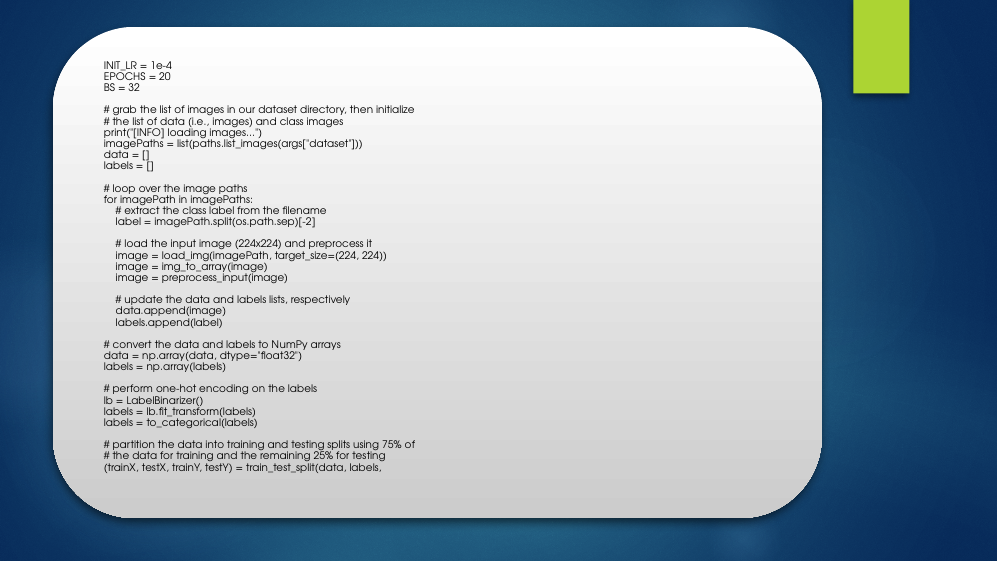

INIT_LR = 1e-4
EPOCHS = 20
BS = 32
# grab the list of images in our dataset directory, then initialize
# the list of data (i.e., images) and class images
print("[INFO] loading images...")
imagePaths = list(paths.list_images(args["dataset"]))
data = []
labels = []
# loop over the image paths
for imagePath in imagePaths:
    # extract the class label from the filename
    label = imagePath.split(os.path.sep)[-2]
    # load the input image (224x224) and preprocess it
    image = load_img(imagePath, target_size=(224, 224))
    image = img_to_array(image)
    image = preprocess_input(image)
    # update the data and labels lists, respectively
    data.append(image)
    labels.append(label)
# convert the data and labels to NumPy arrays
data = np.array(data, dtype="float32")
labels = np.array(labels)
# perform one-hot encoding on the labels
lb = LabelBinarizer()
labels = lb.fit_transform(labels)
labels = to_categorical(labels)
# partition the data into training and testing splits using 75% of
# the data for training and the remaining 25% for testing
(trainX, testX, trainY, testY) = train_test_split(data, labels,